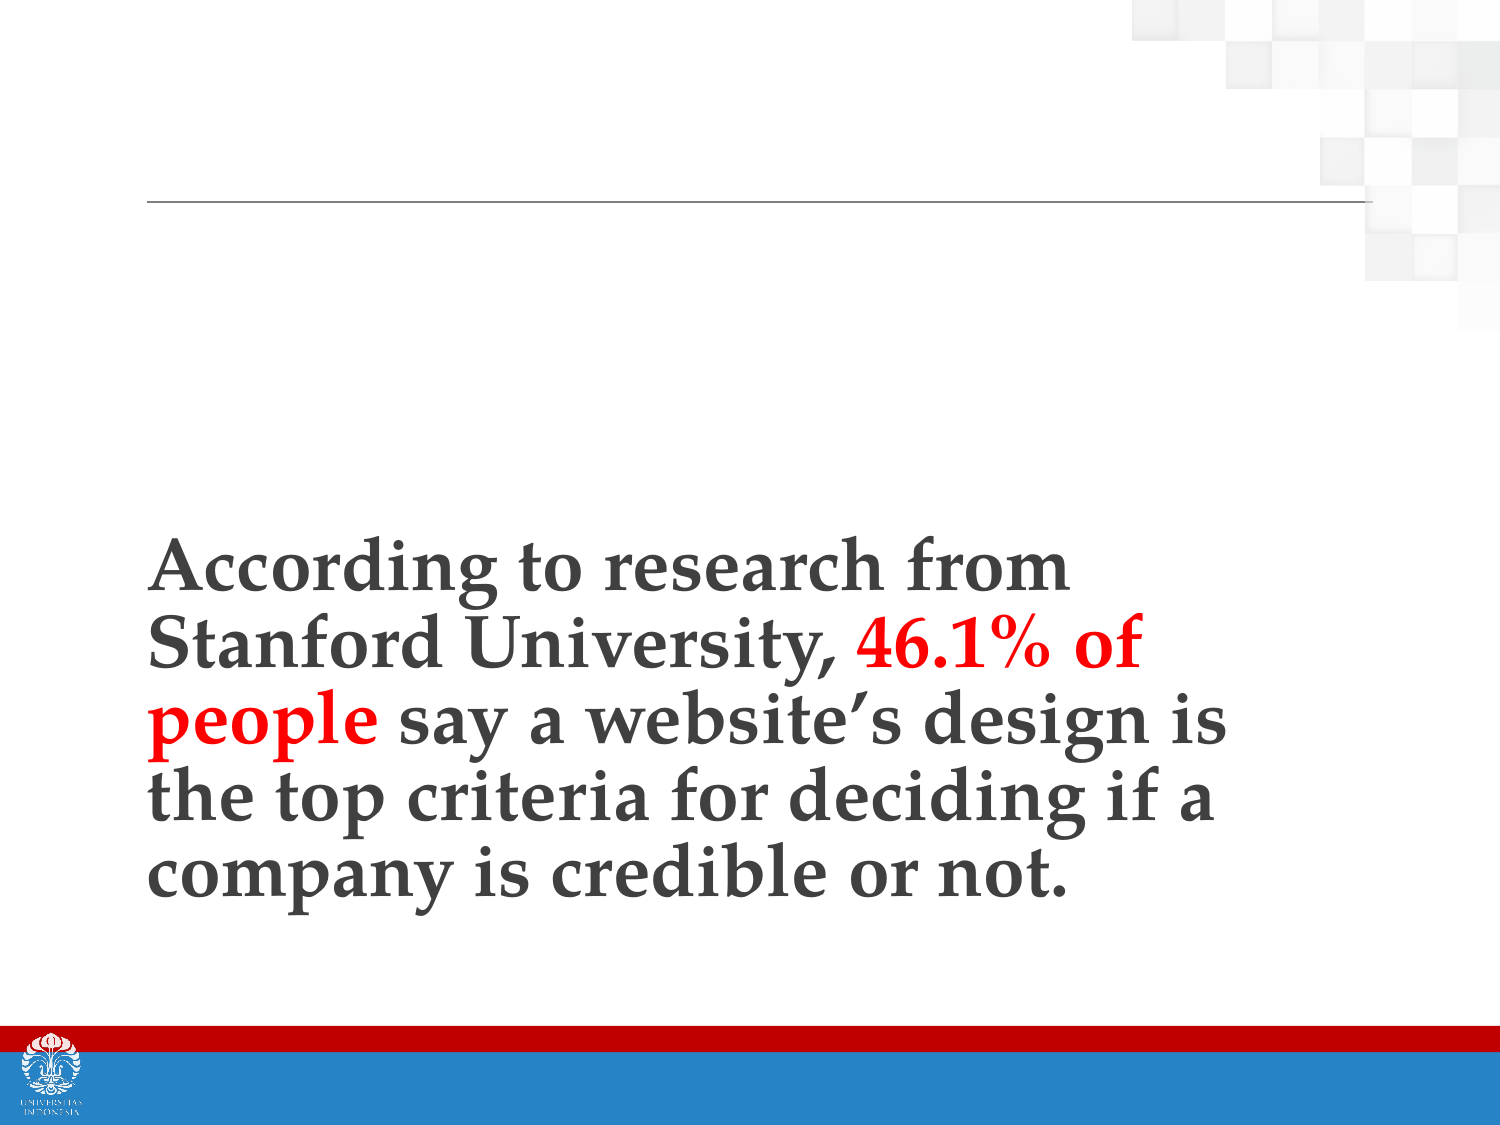

# According to research from Stanford University, 46.1% of people say a website’s design is the top criteria for deciding if a company is credible or not.